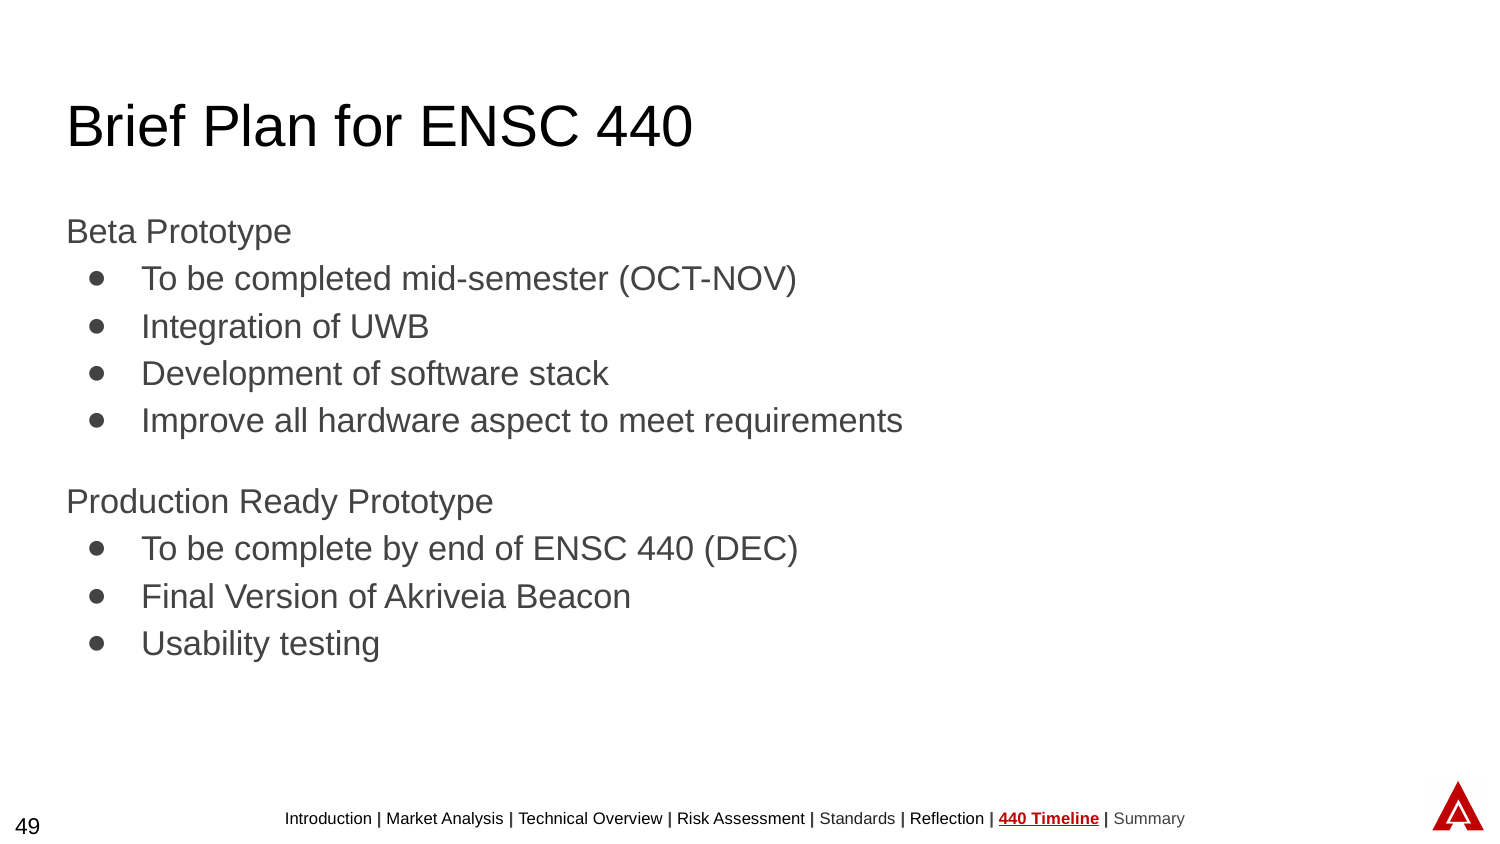

# Brief Plan for ENSC 440
Beta Prototype
To be completed mid-semester (OCT-NOV)
Integration of UWB
Development of software stack
Improve all hardware aspect to meet requirements
Production Ready Prototype
To be complete by end of ENSC 440 (DEC)
Final Version of Akriveia Beacon
Usability testing
Introduction | Market Analysis | Technical Overview | Risk Assessment | Standards | Reflection | 440 Timeline | Summary
49